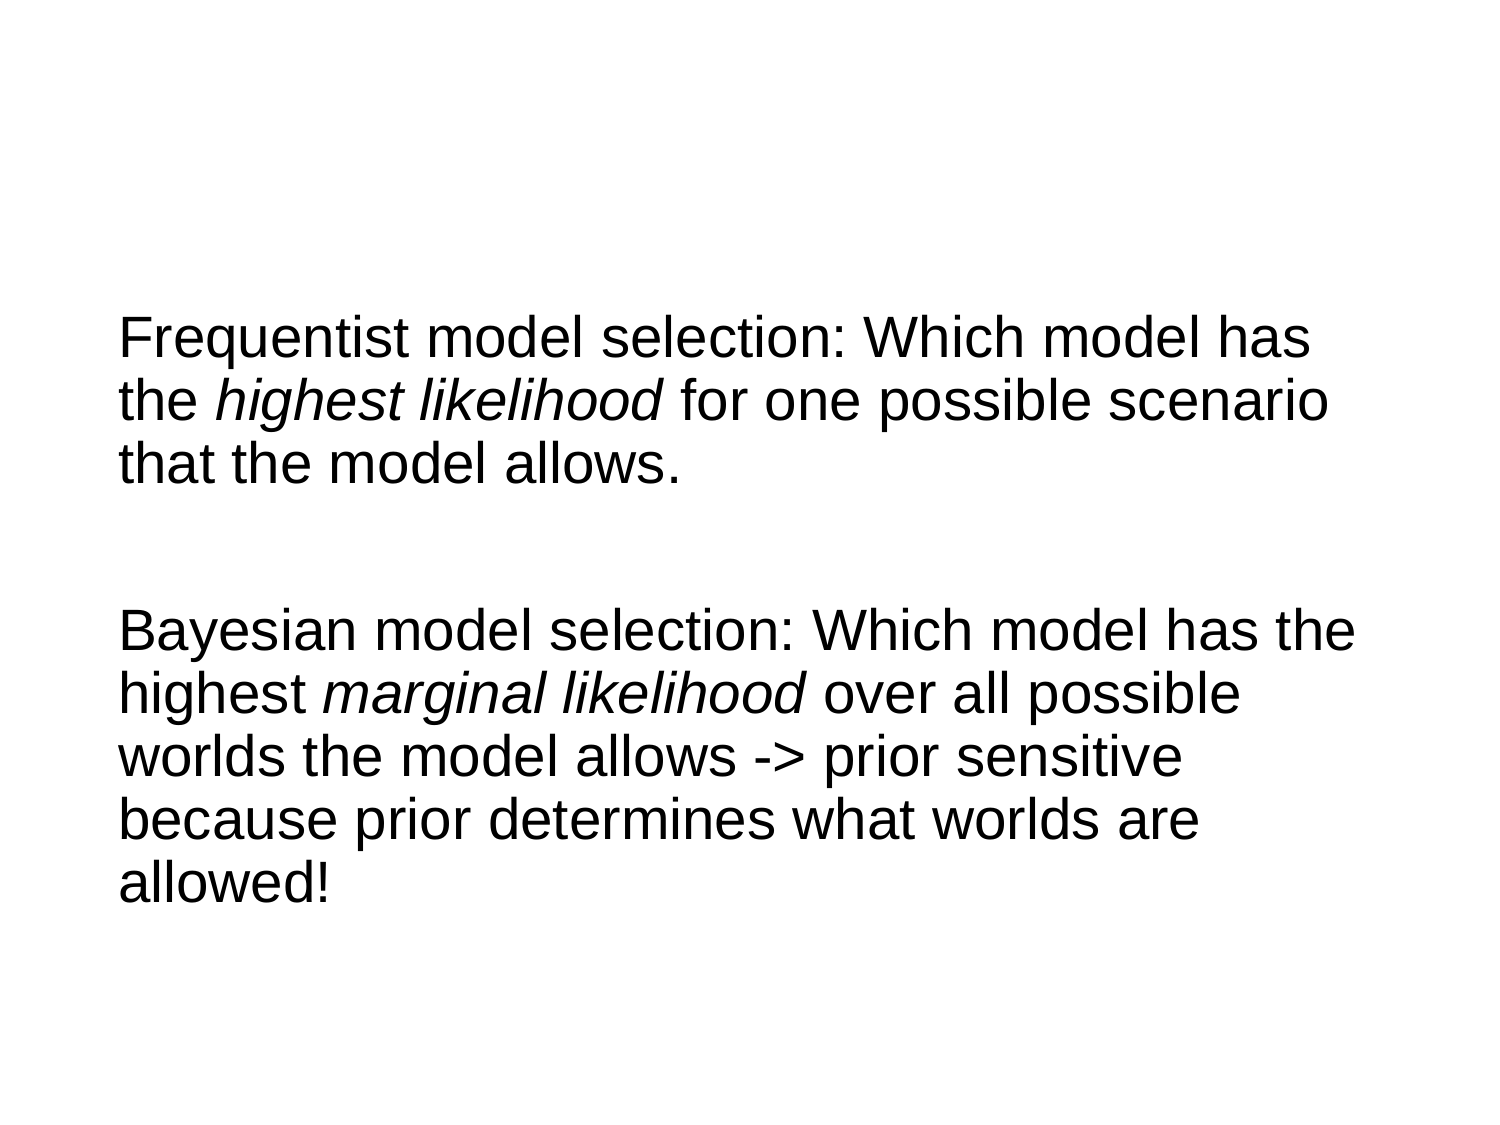

Frequentist model selection: Which model has the highest likelihood for one possible scenario that the model allows.

Bayesian model selection: Which model has the highest marginal likelihood over all possible worlds the model allows -> prior sensitive because prior determines what worlds are allowed!